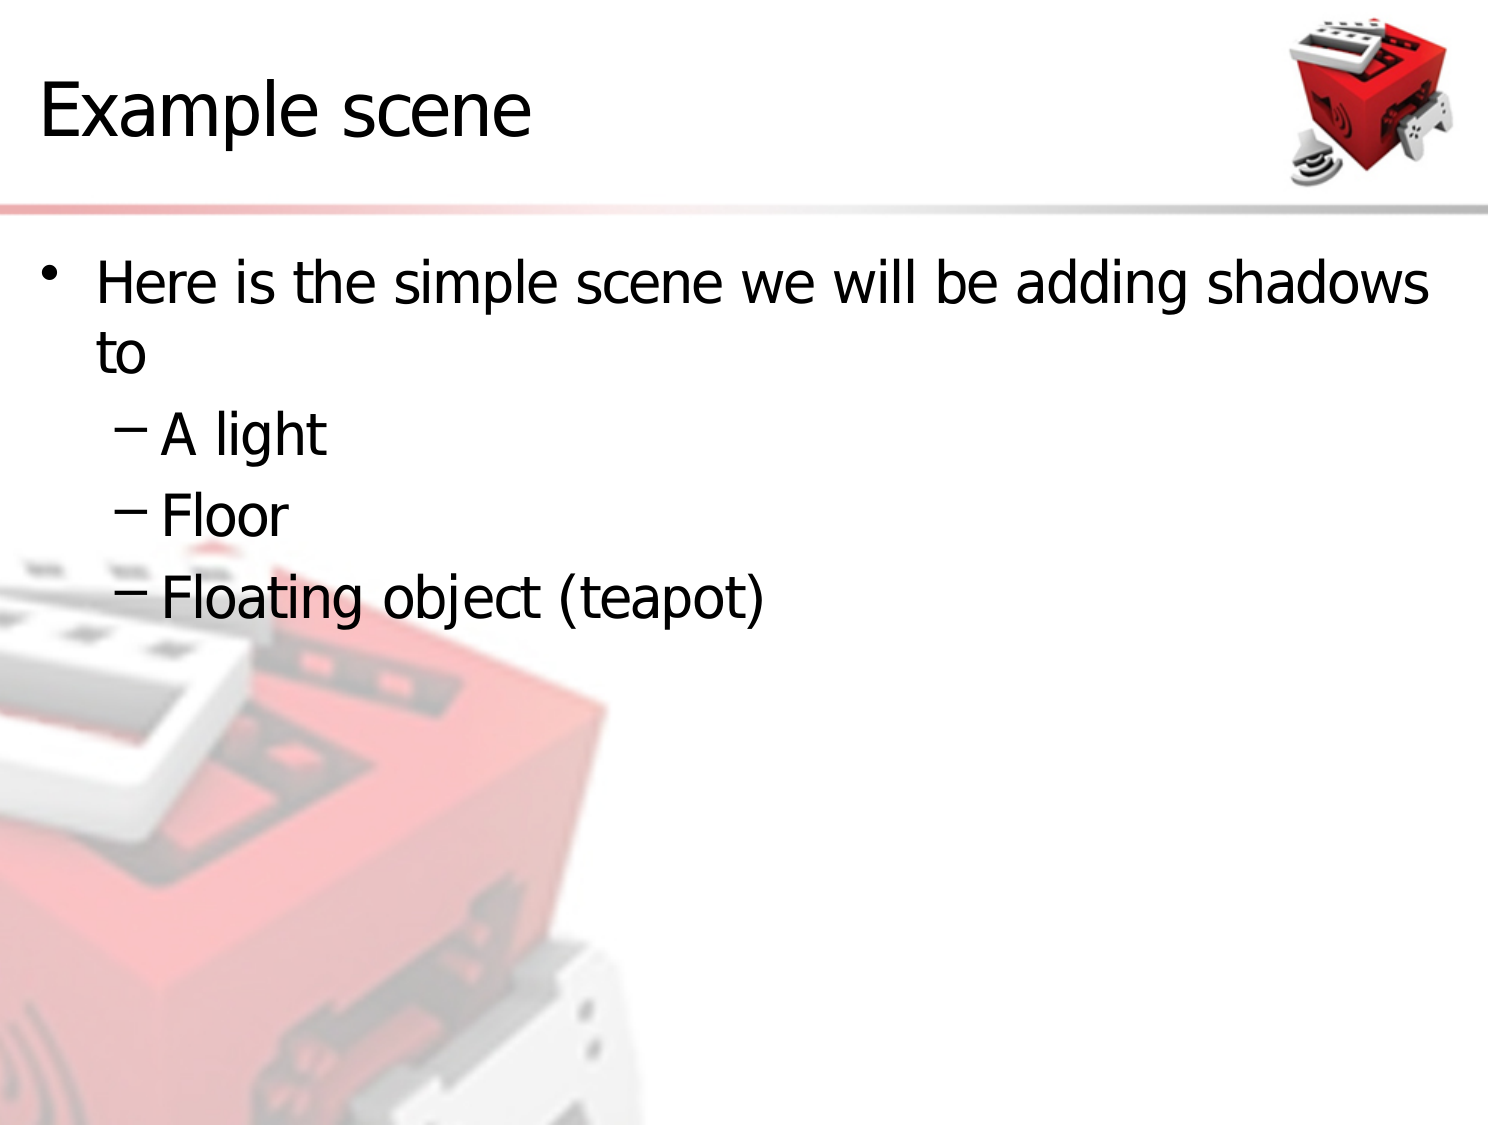

# Example scene
Here is the simple scene we will be adding shadows to
A light
Floor
Floating object (teapot)